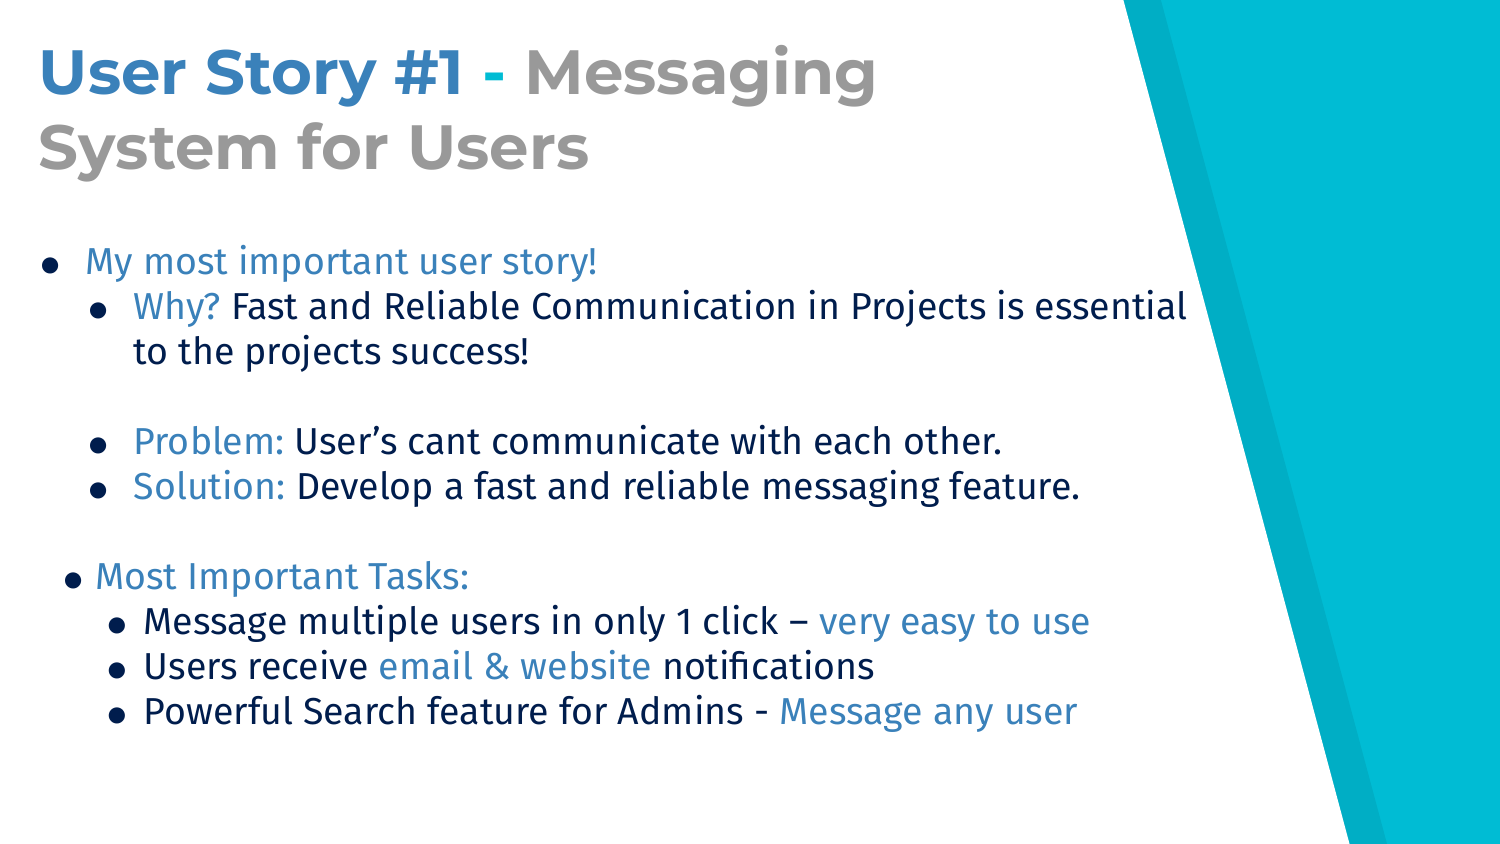

User Story #1 - Messaging System for Users
My most important user story!
Why? Fast and Reliable Communication in Projects is essential to the projects success!

Problem: User’s cant communicate with each other.
Solution: Develop a fast and reliable messaging feature.

 Most Important Tasks:
 Message multiple users in only 1 click – very easy to use
 Users receive email & website notifications
 Powerful Search feature for Admins - Message any user